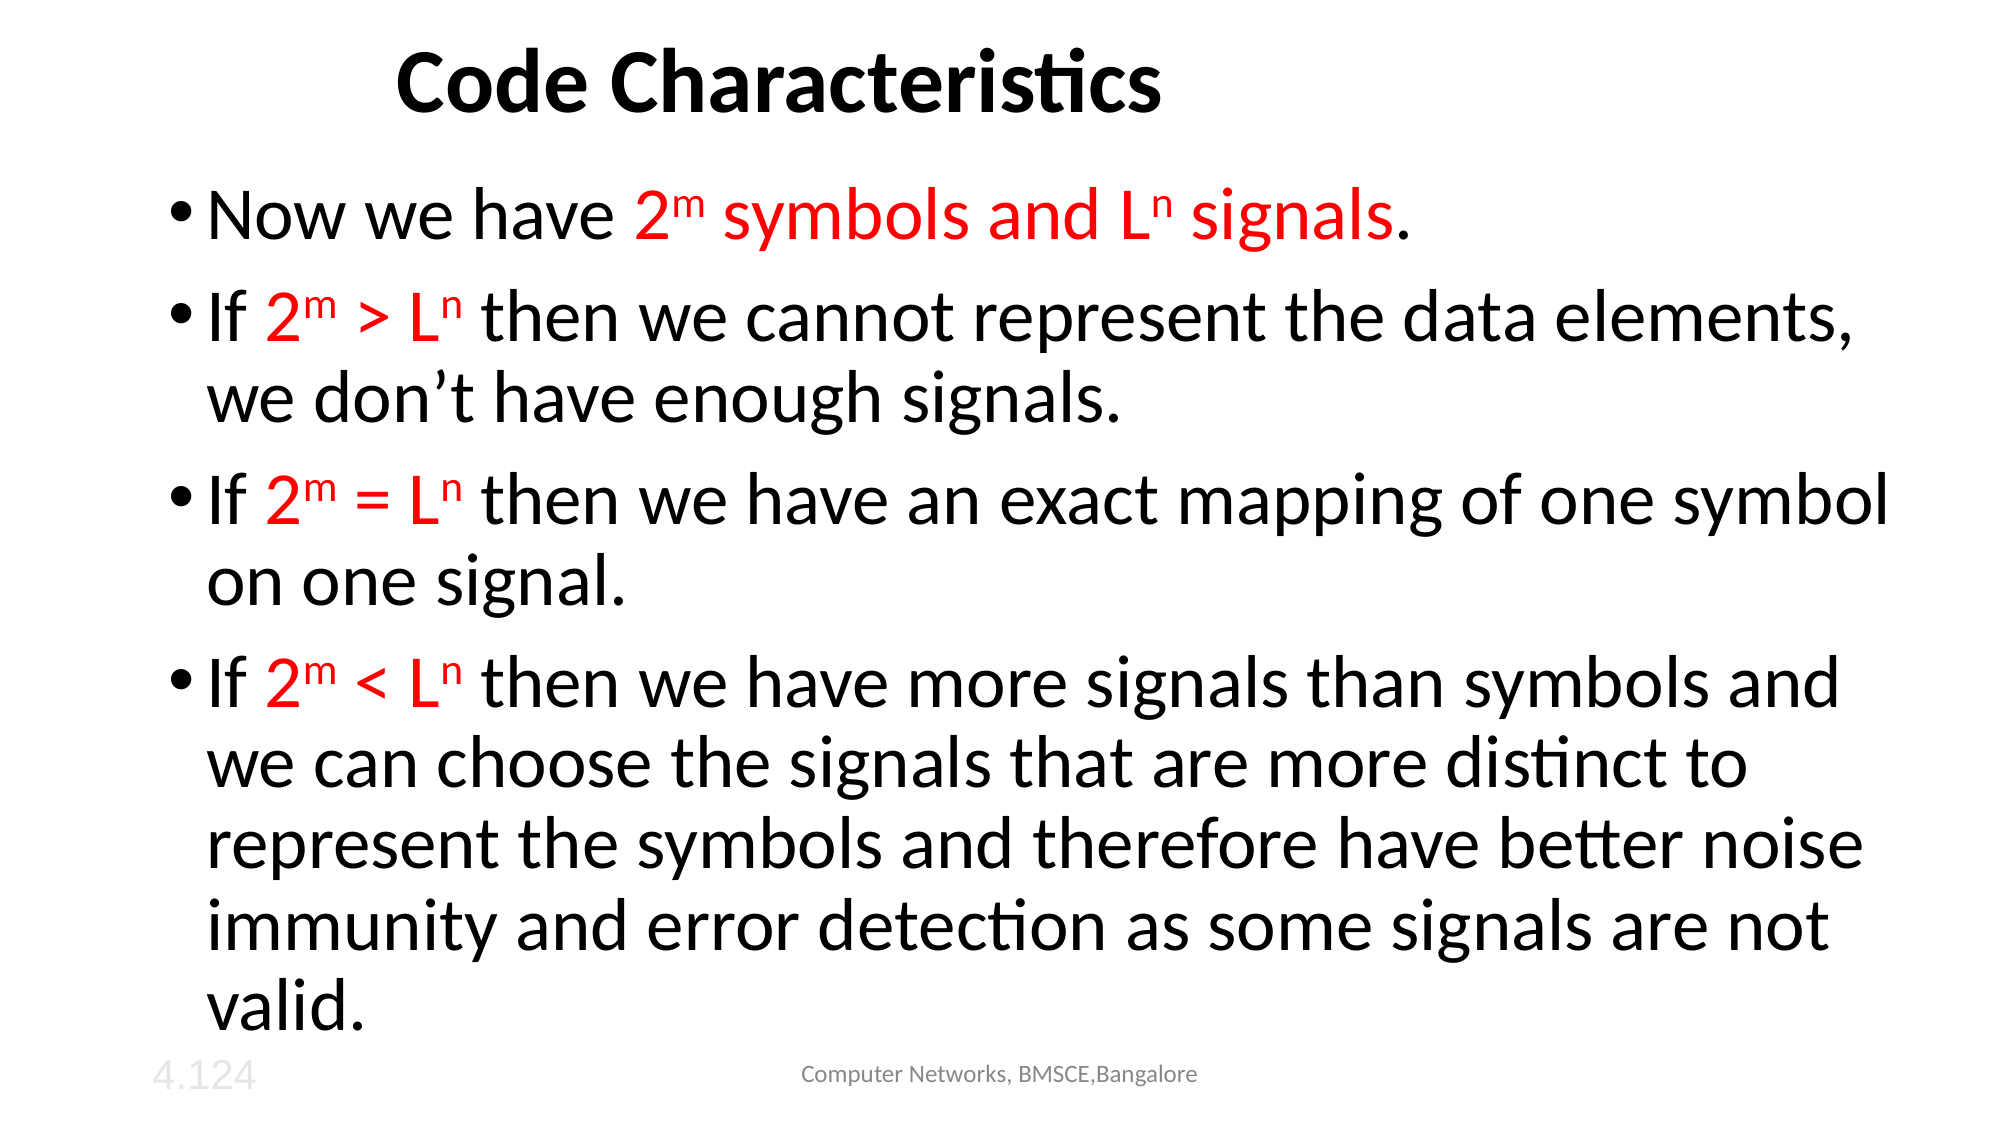

# Code Characteristics
Now we have 2m symbols and Ln signals.
If 2m > Ln then we cannot represent the data elements, we don’t have enough signals.
If 2m = Ln then we have an exact mapping of one symbol on one signal.
If 2m < Ln then we have more signals than symbols and we can choose the signals that are more distinct to represent the symbols and therefore have better noise immunity and error detection as some signals are not valid.
4.124
Computer Networks, BMSCE,Bangalore